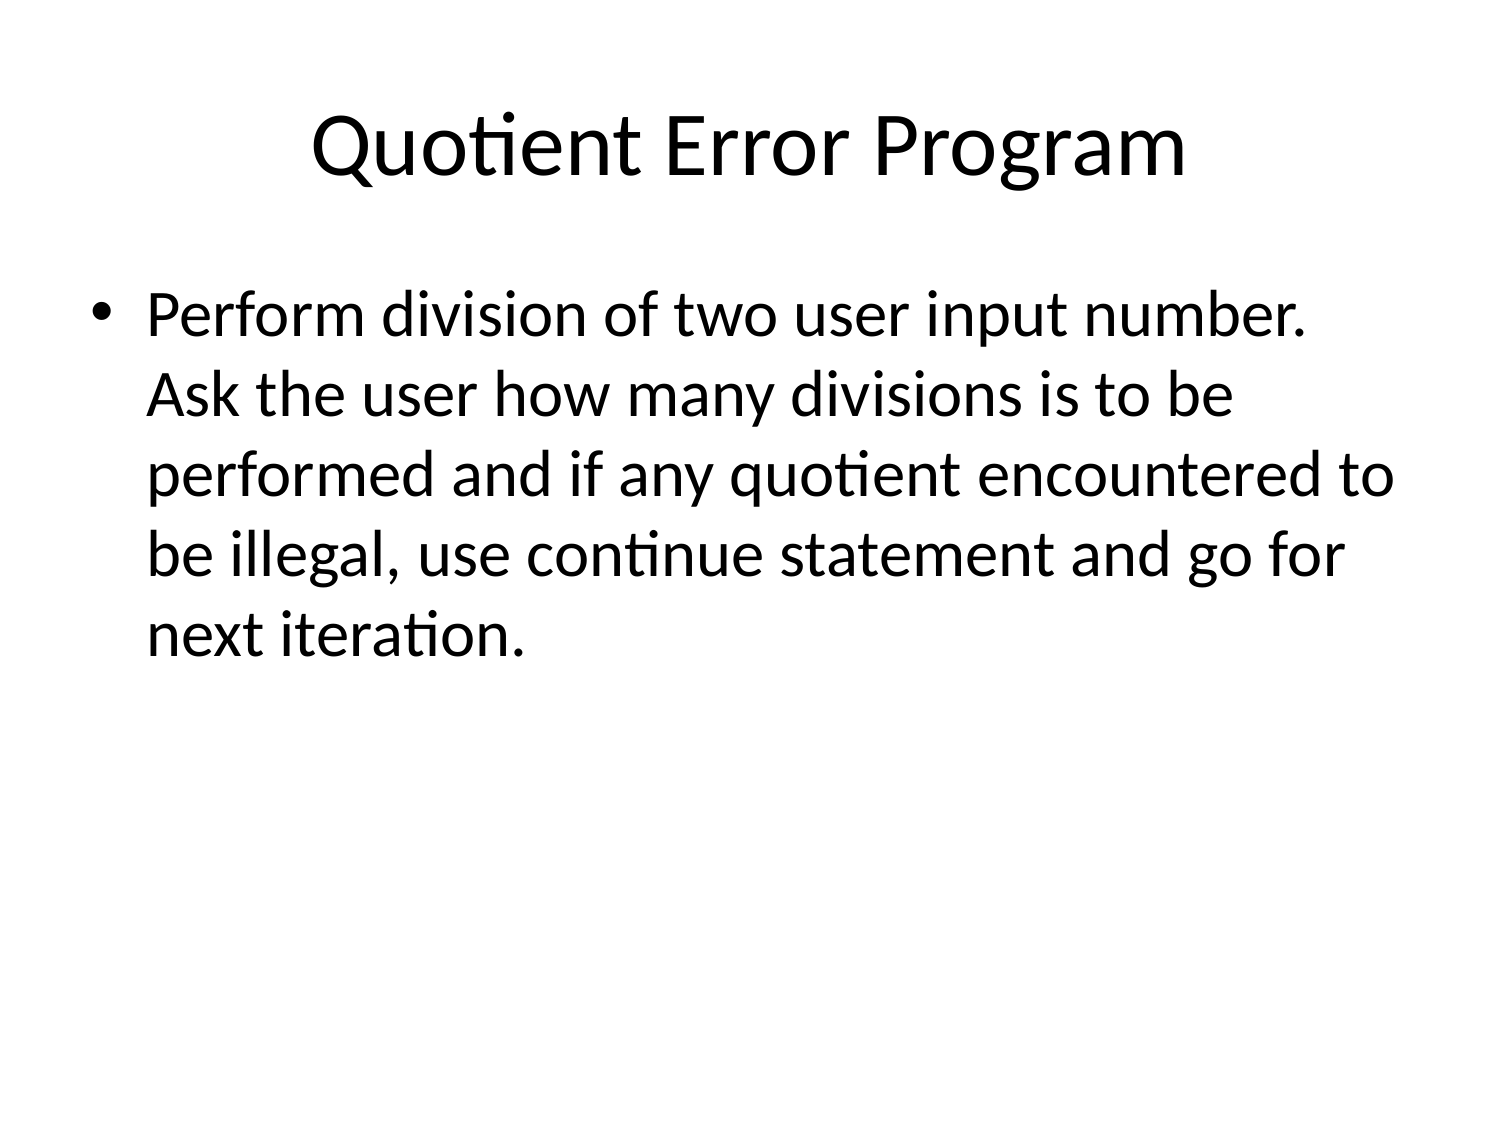

# Quotient Error Program
Perform division of two user input number. Ask the user how many divisions is to be performed and if any quotient encountered to be illegal, use continue statement and go for next iteration.